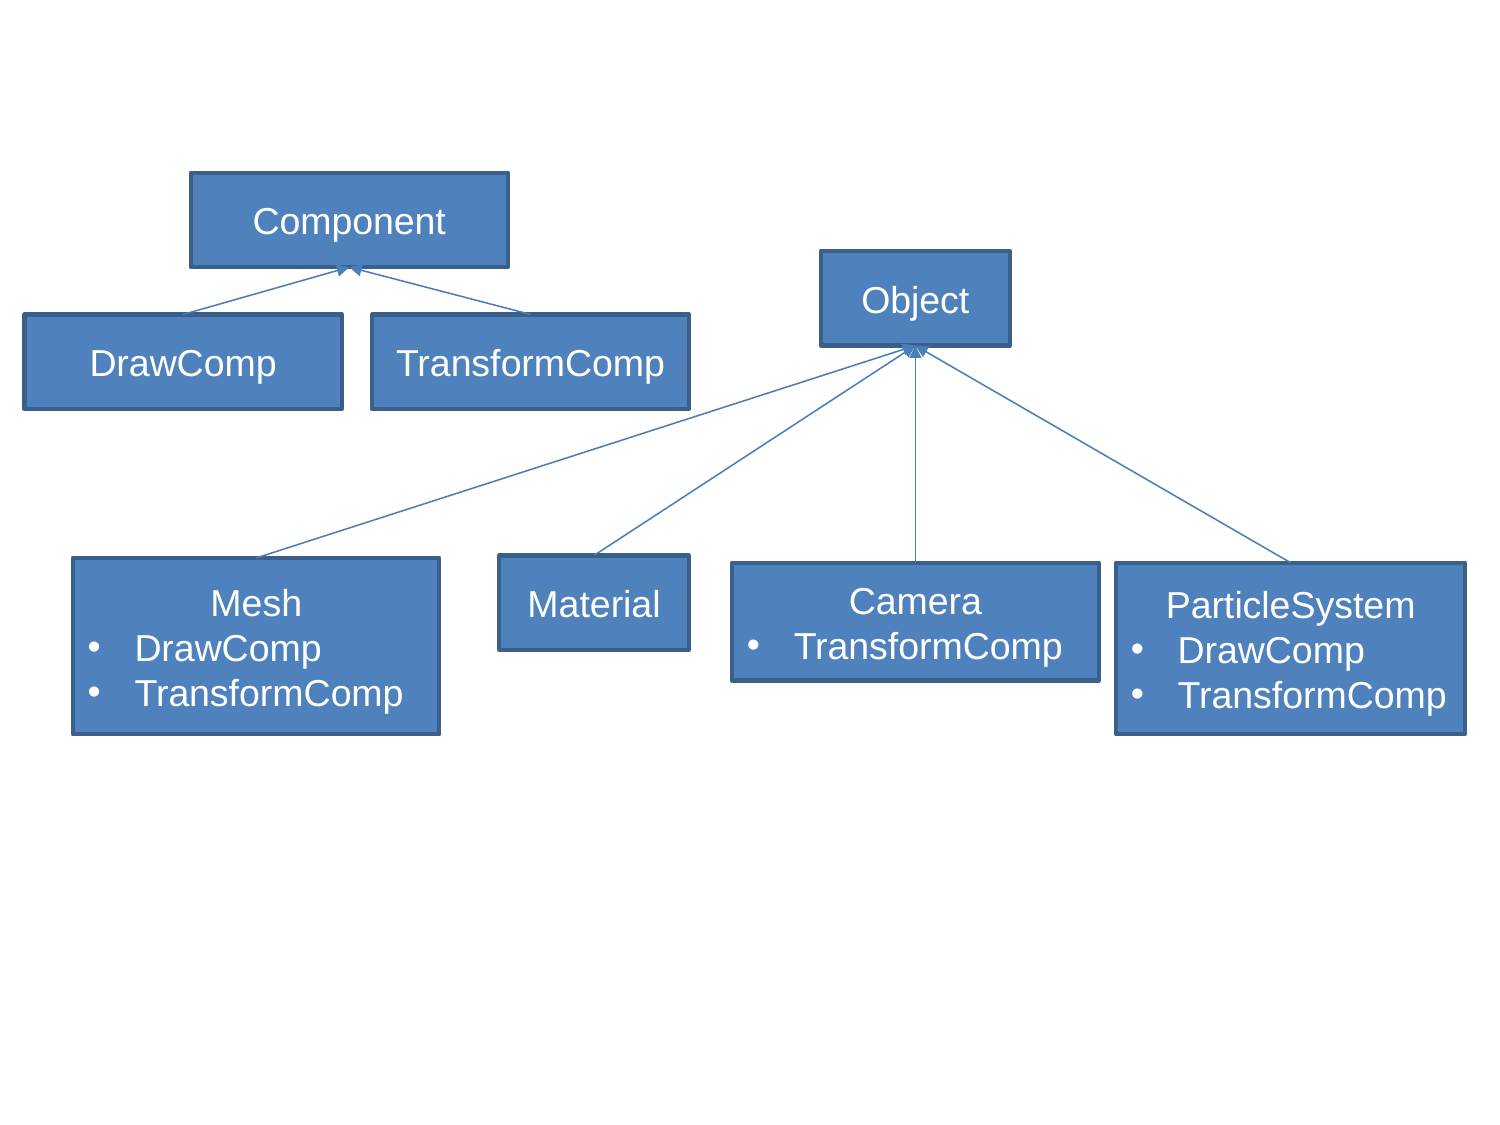

Component
Object
DrawComp
TransformComp
Material
Mesh
DrawComp
TransformComp
Camera
TransformComp
ParticleSystem
DrawComp
TransformComp